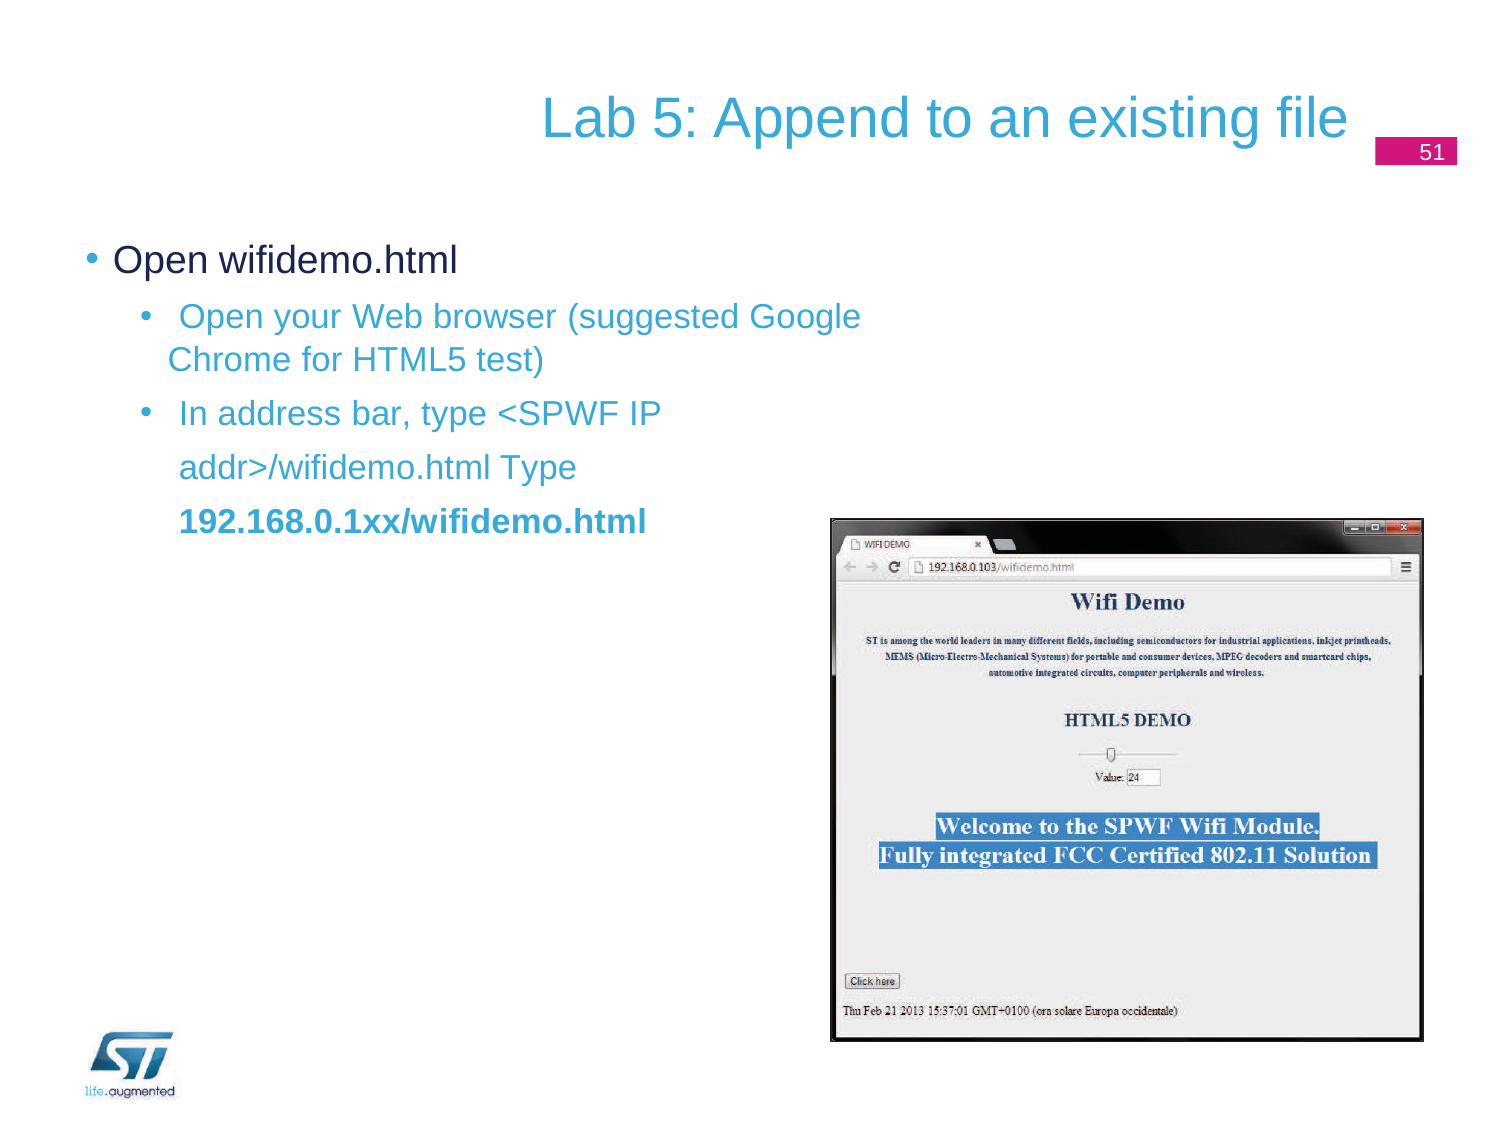

# Lab 5: Append to an existing file
51
Open wifidemo.html
Open your Web browser (suggested Google
Chrome for HTML5 test)
In address bar, type <SPWF IP addr>/wifidemo.html Type 192.168.0.1xx/wifidemo.html